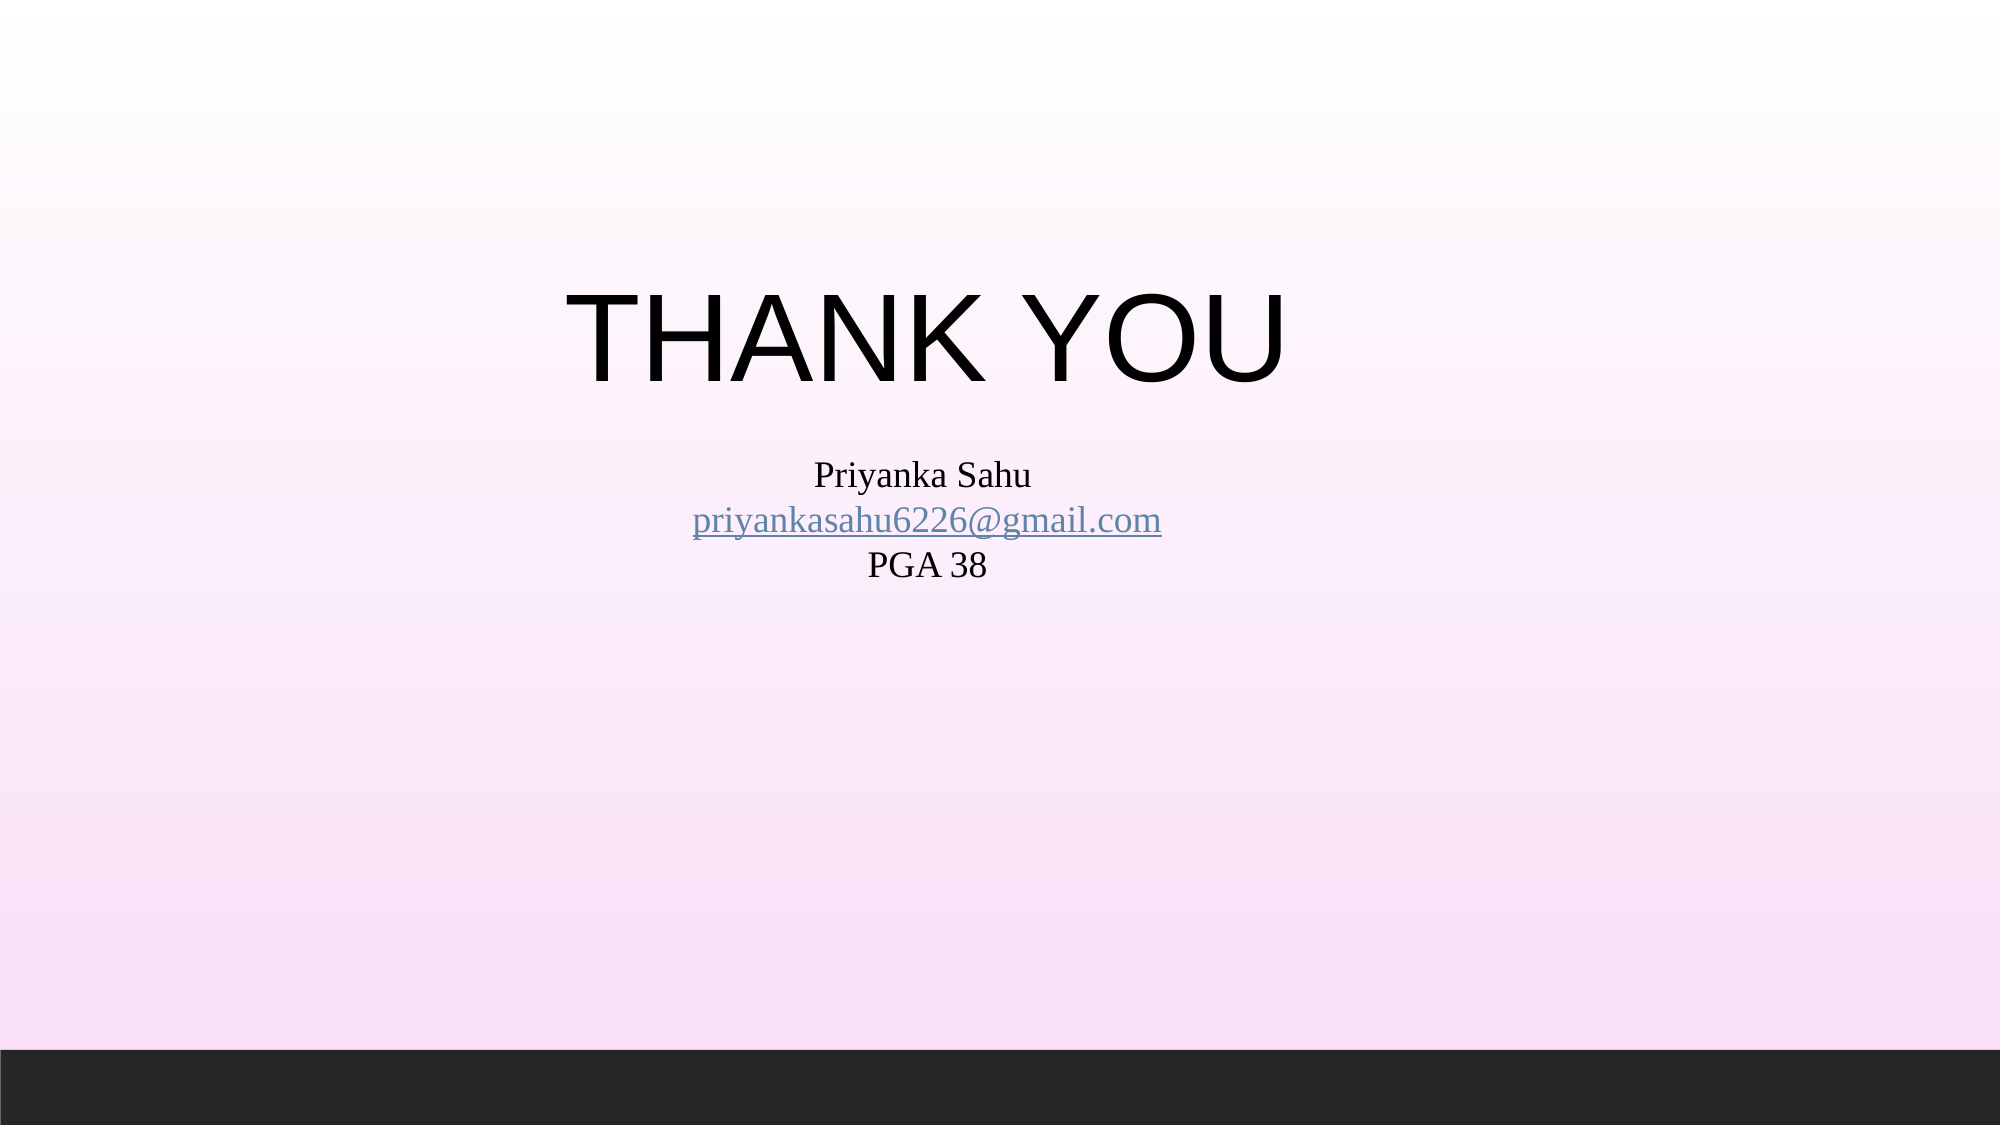

THANK YOU
Priyanka Sahu
priyankasahu6226@gmail.com
PGA 38